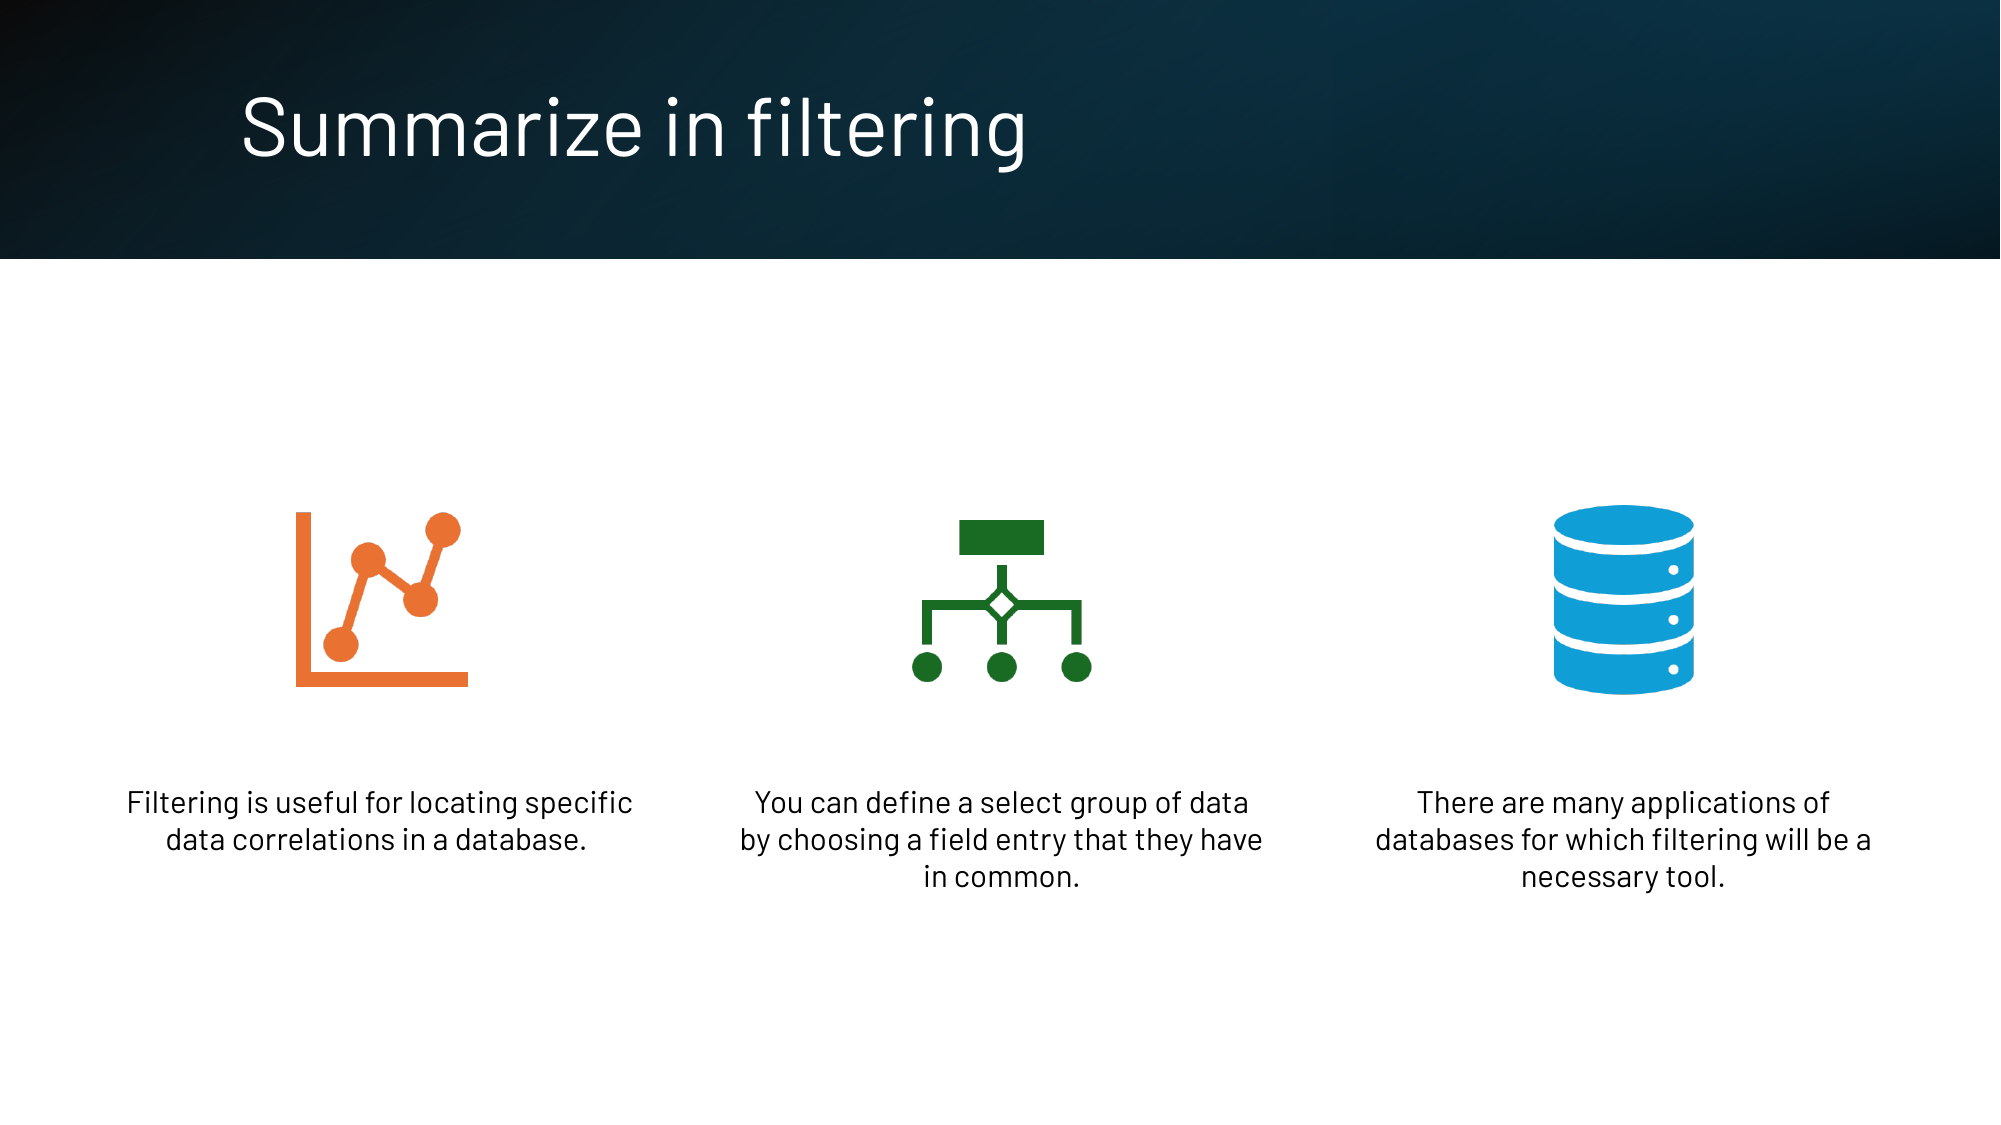

# Summarize in filtering
Filtering is useful for locating specific data correlations in a database.
You can define a select group of data by choosing a field entry that they have in common.
There are many applications of databases for which filtering will be a necessary tool.